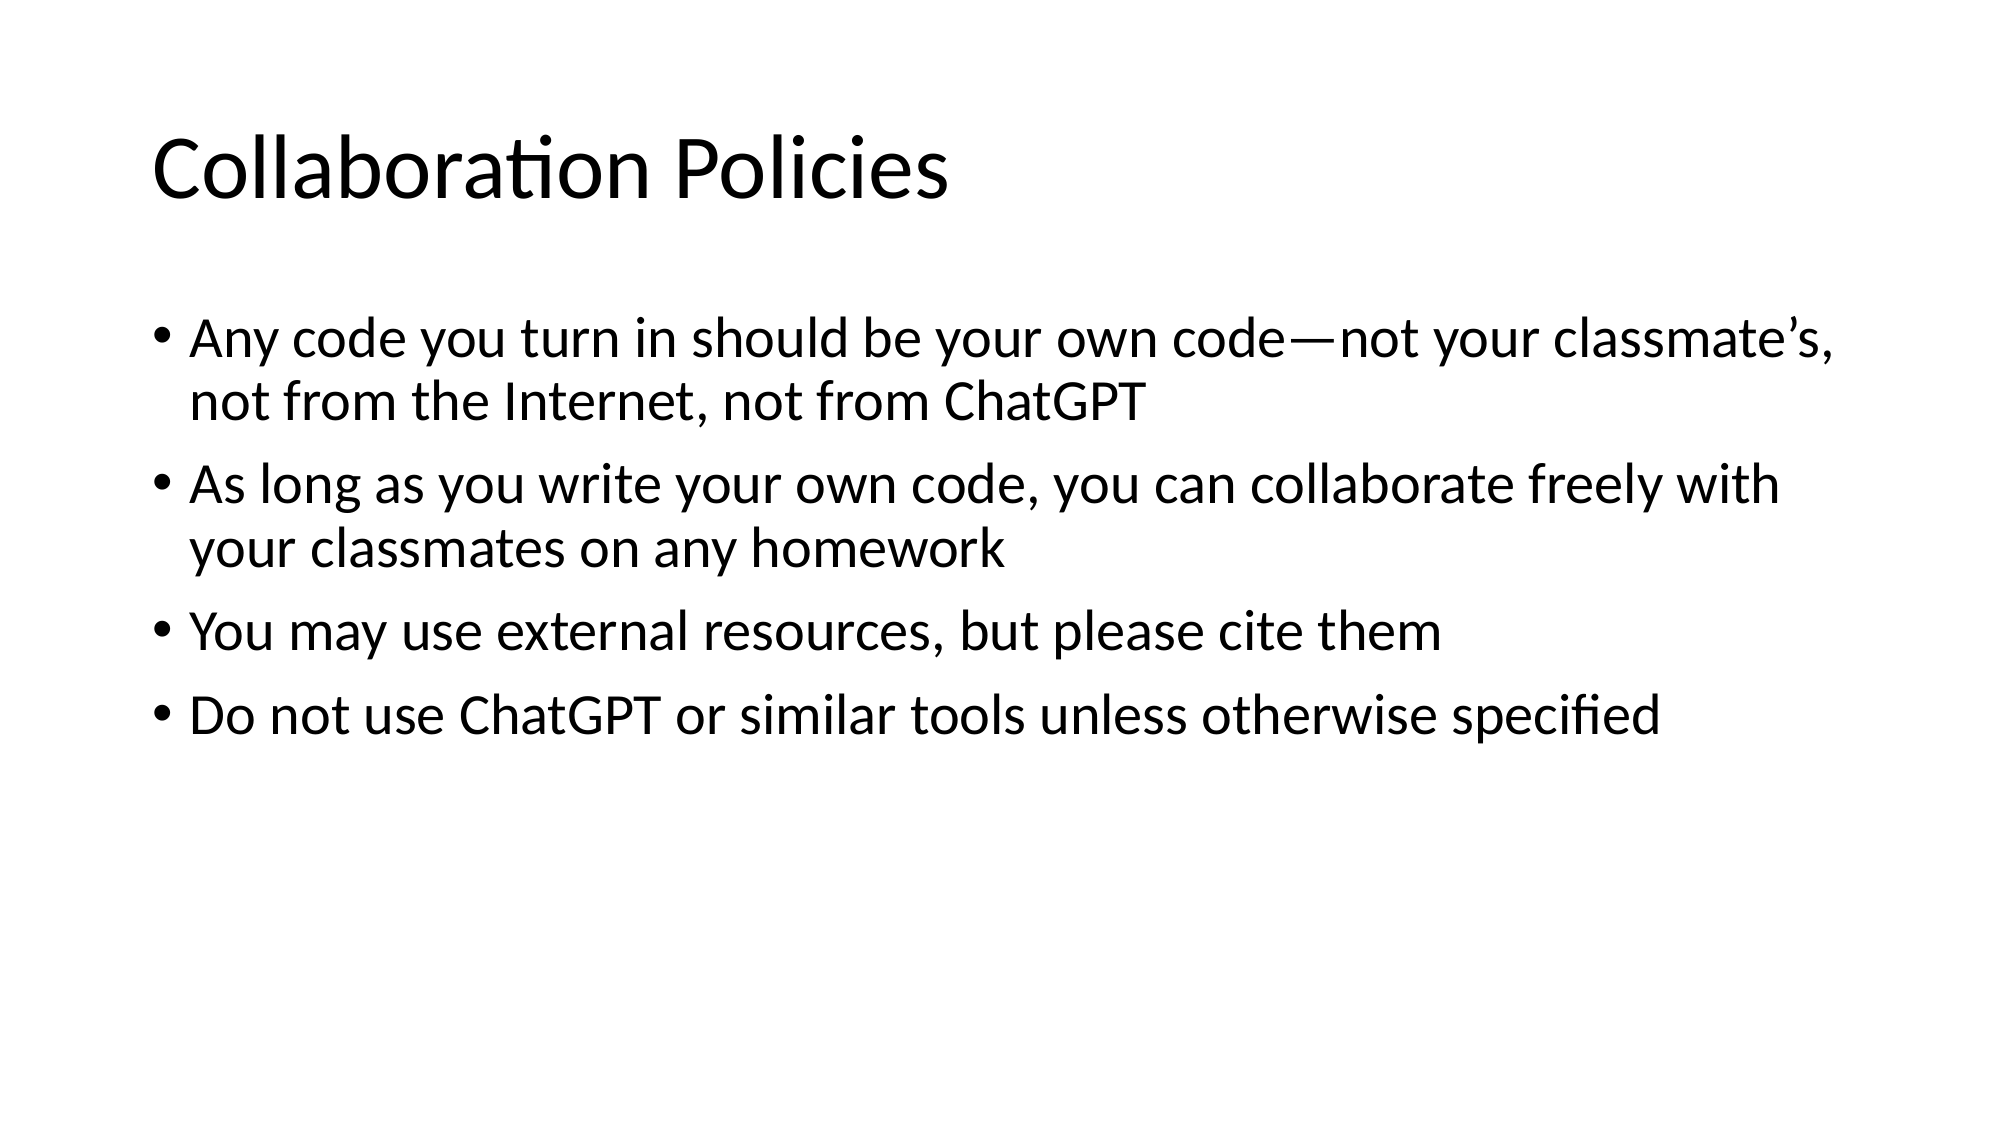

# Collaboration Policies
Any code you turn in should be your own code—not your classmate’s, not from the Internet, not from ChatGPT
As long as you write your own code, you can collaborate freely with your classmates on any homework
You may use external resources, but please cite them
Do not use ChatGPT or similar tools unless otherwise specified